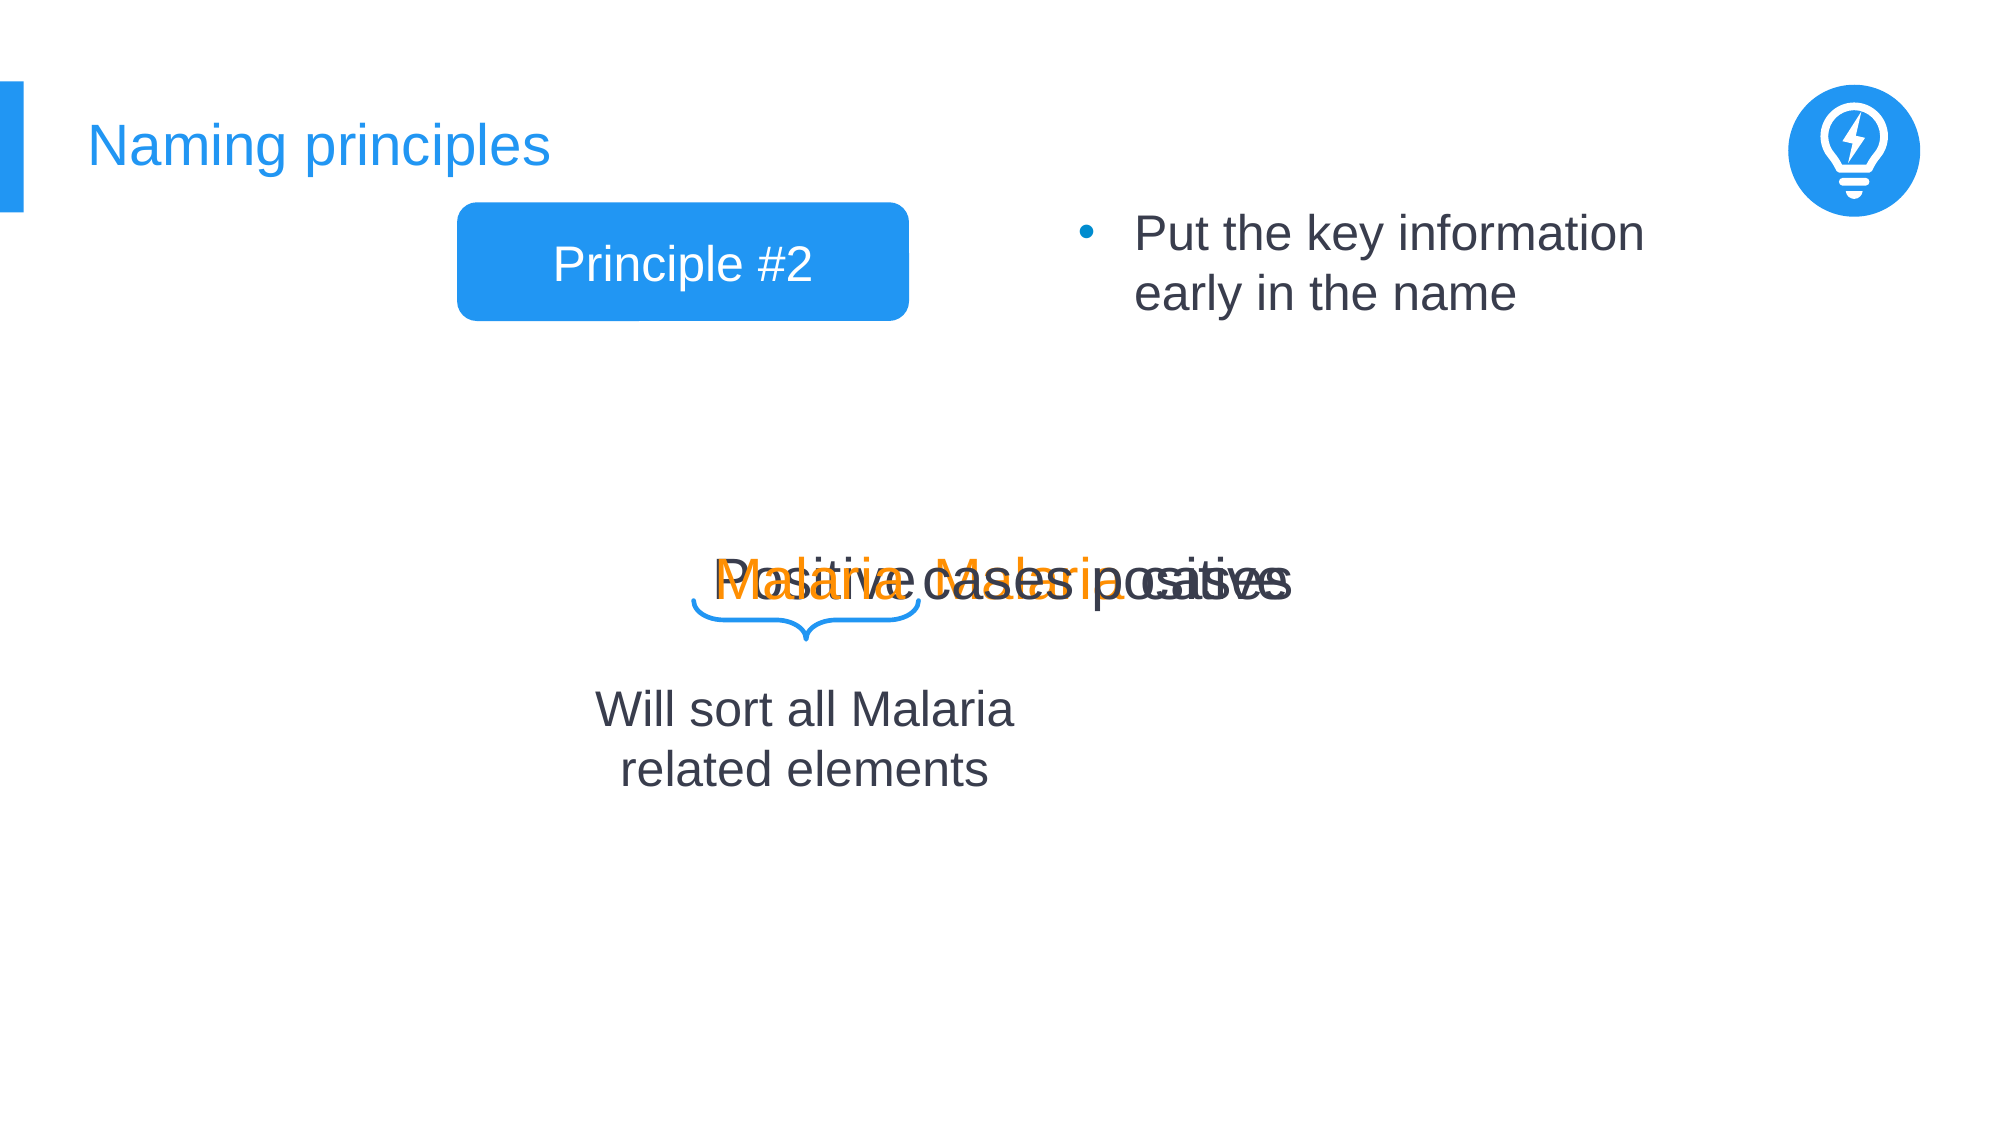

# Naming principles
Put the key information early in the name
Principle #2

Malaria cases positive
Positive Malaria cases
Will sort all Malaria related elements